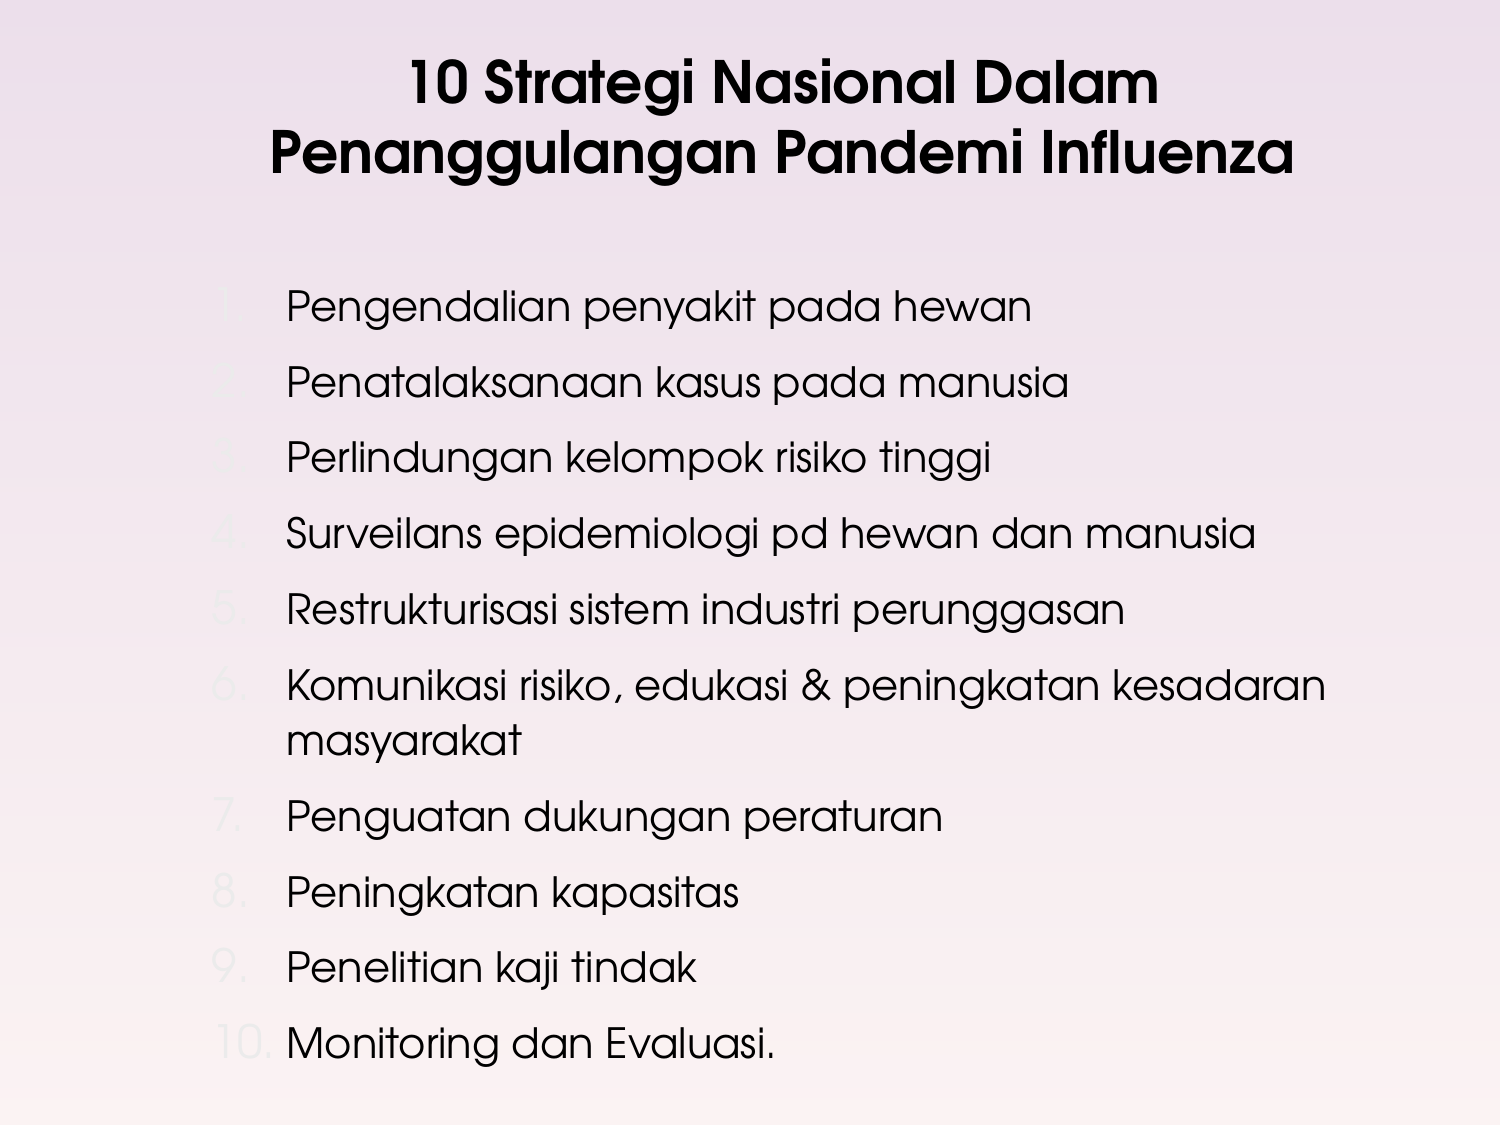

#
10 Strategi Nasional Dalam Penanggulangan Pandemi Influenza
Pengendalian penyakit pada hewan
Penatalaksanaan kasus pada manusia
Perlindungan kelompok risiko tinggi
Surveilans epidemiologi pd hewan dan manusia
Restrukturisasi sistem industri perunggasan
Komunikasi risiko, edukasi & peningkatan kesadaran masyarakat
Penguatan dukungan peraturan
Peningkatan kapasitas
Penelitian kaji tindak
Monitoring dan Evaluasi.